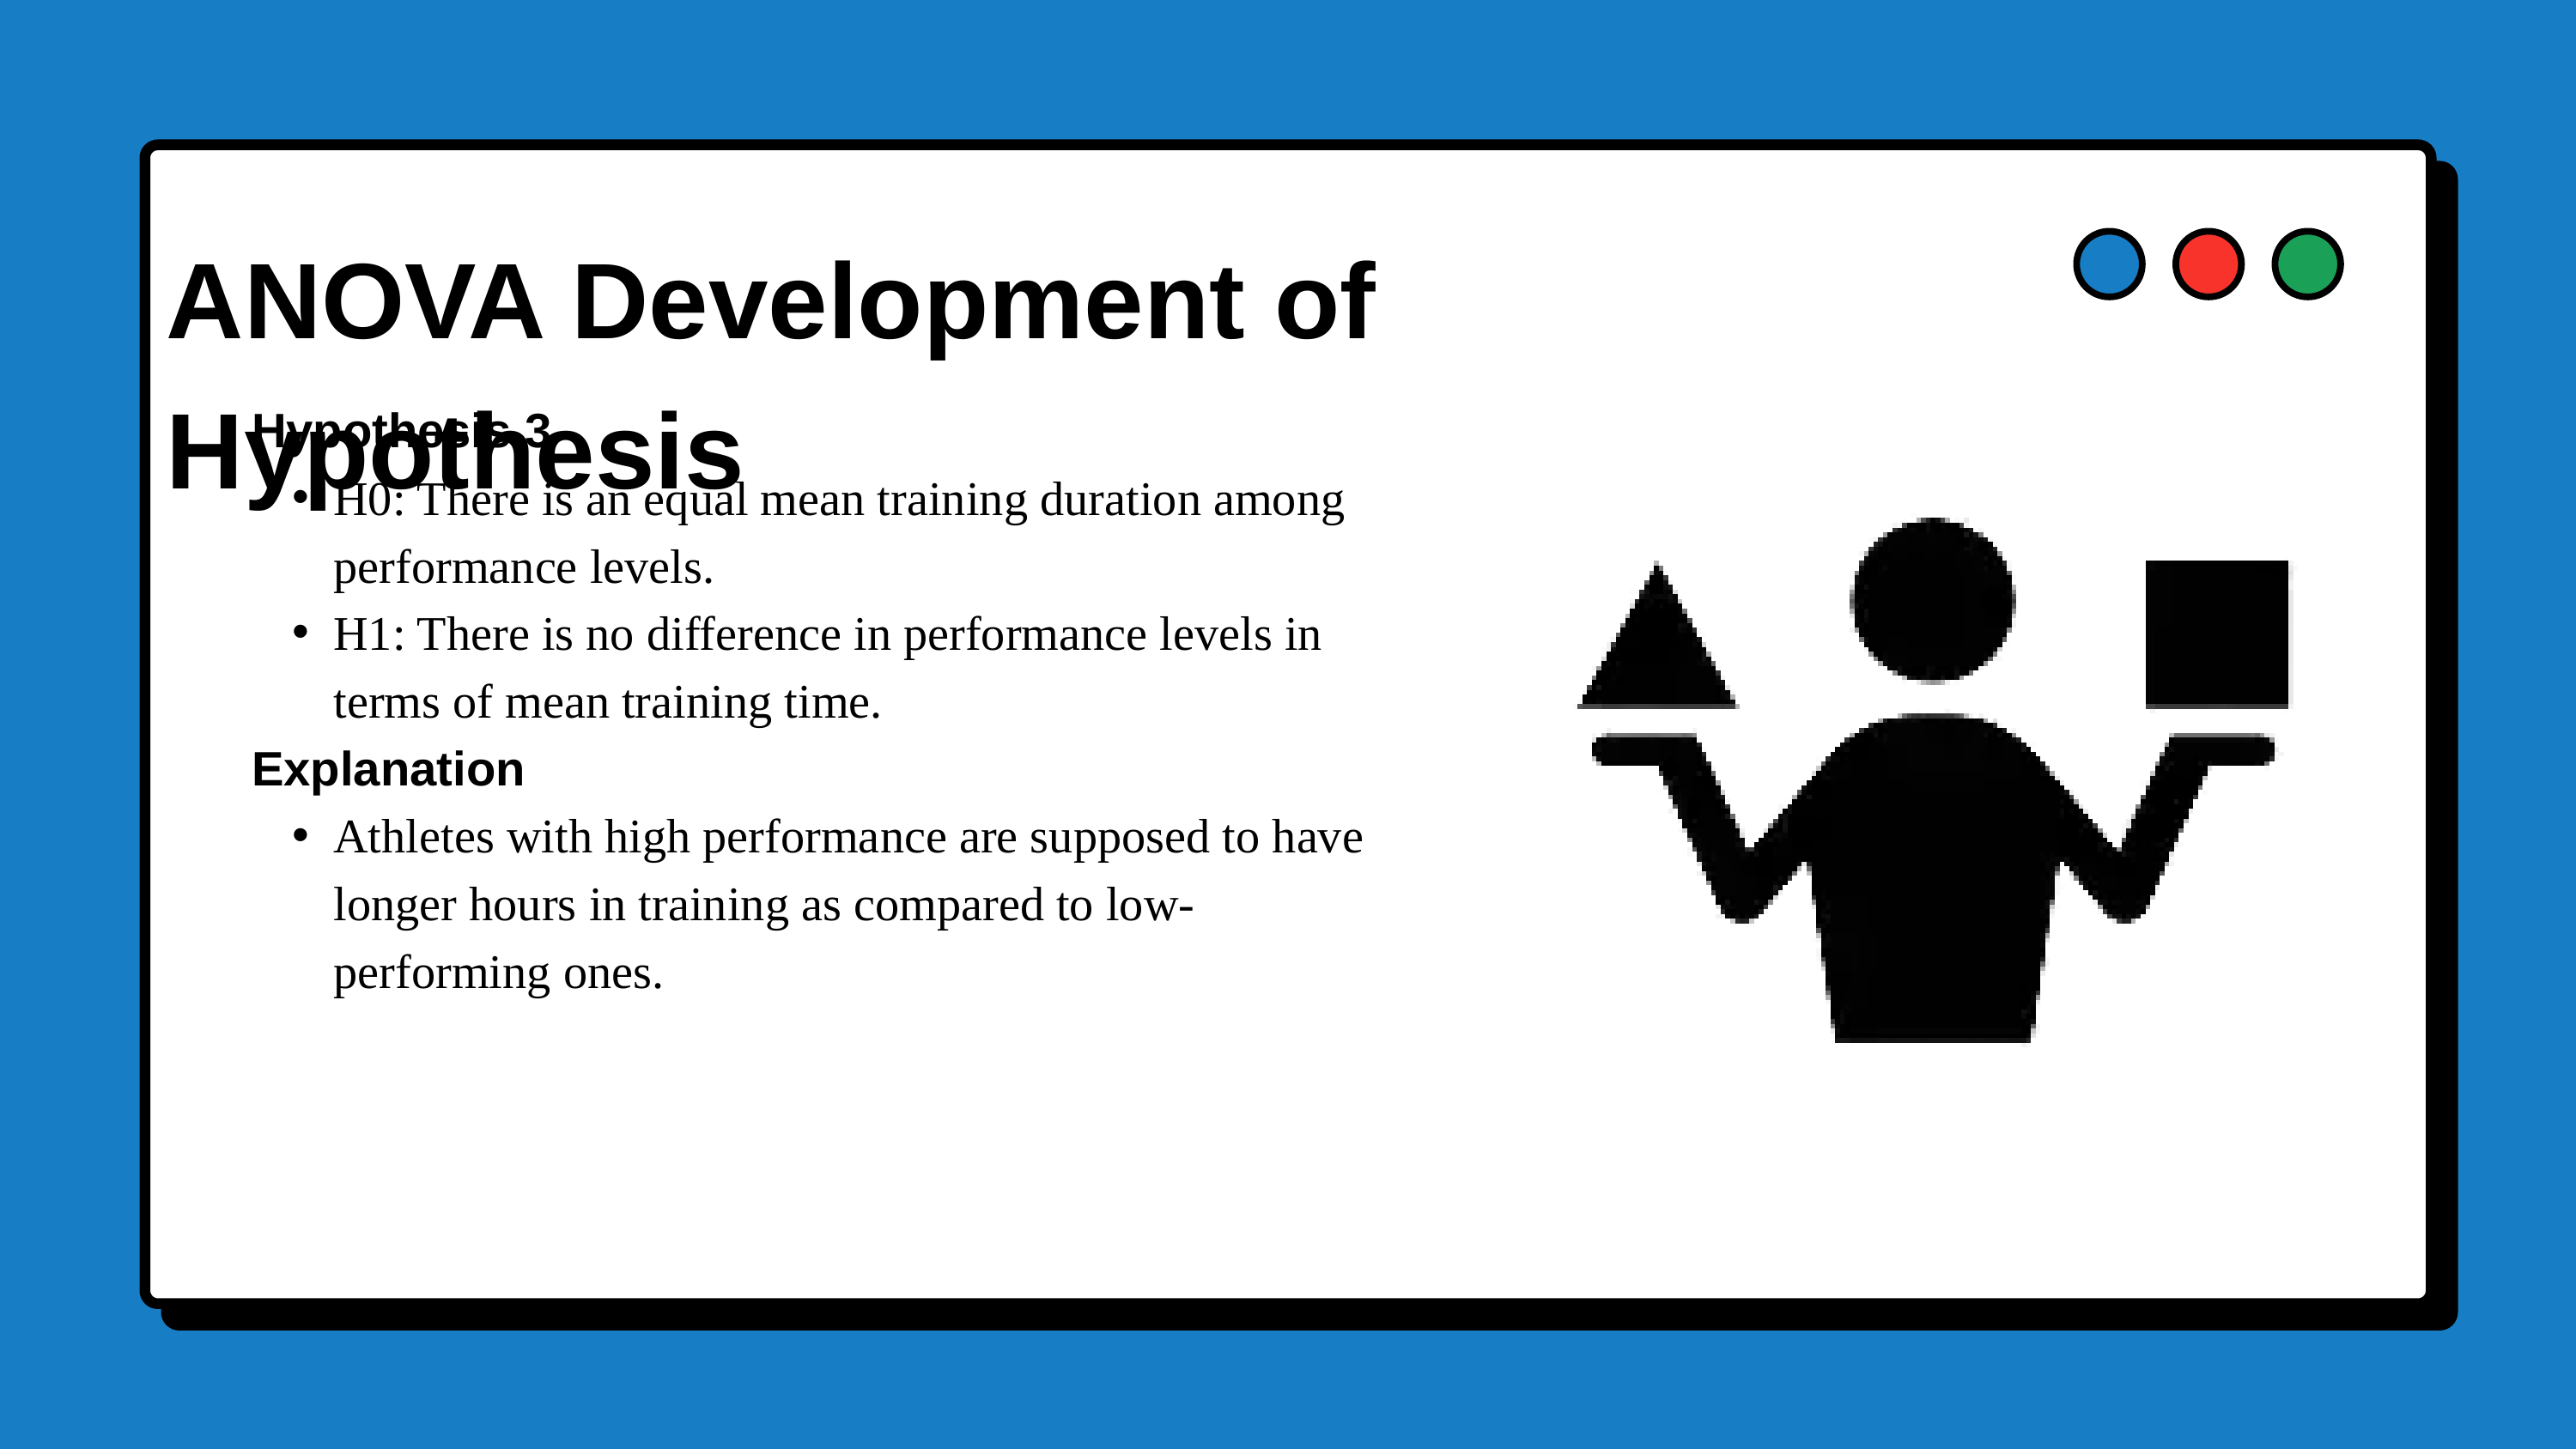

ANOVA Development of Hypothesis

Hypothesis 3
H0: There is an equal mean training duration among performance levels.
H1: There is no difference in performance levels in terms of mean training time.
Explanation
Athletes with high performance are supposed to have longer hours in training as compared to low-performing ones.